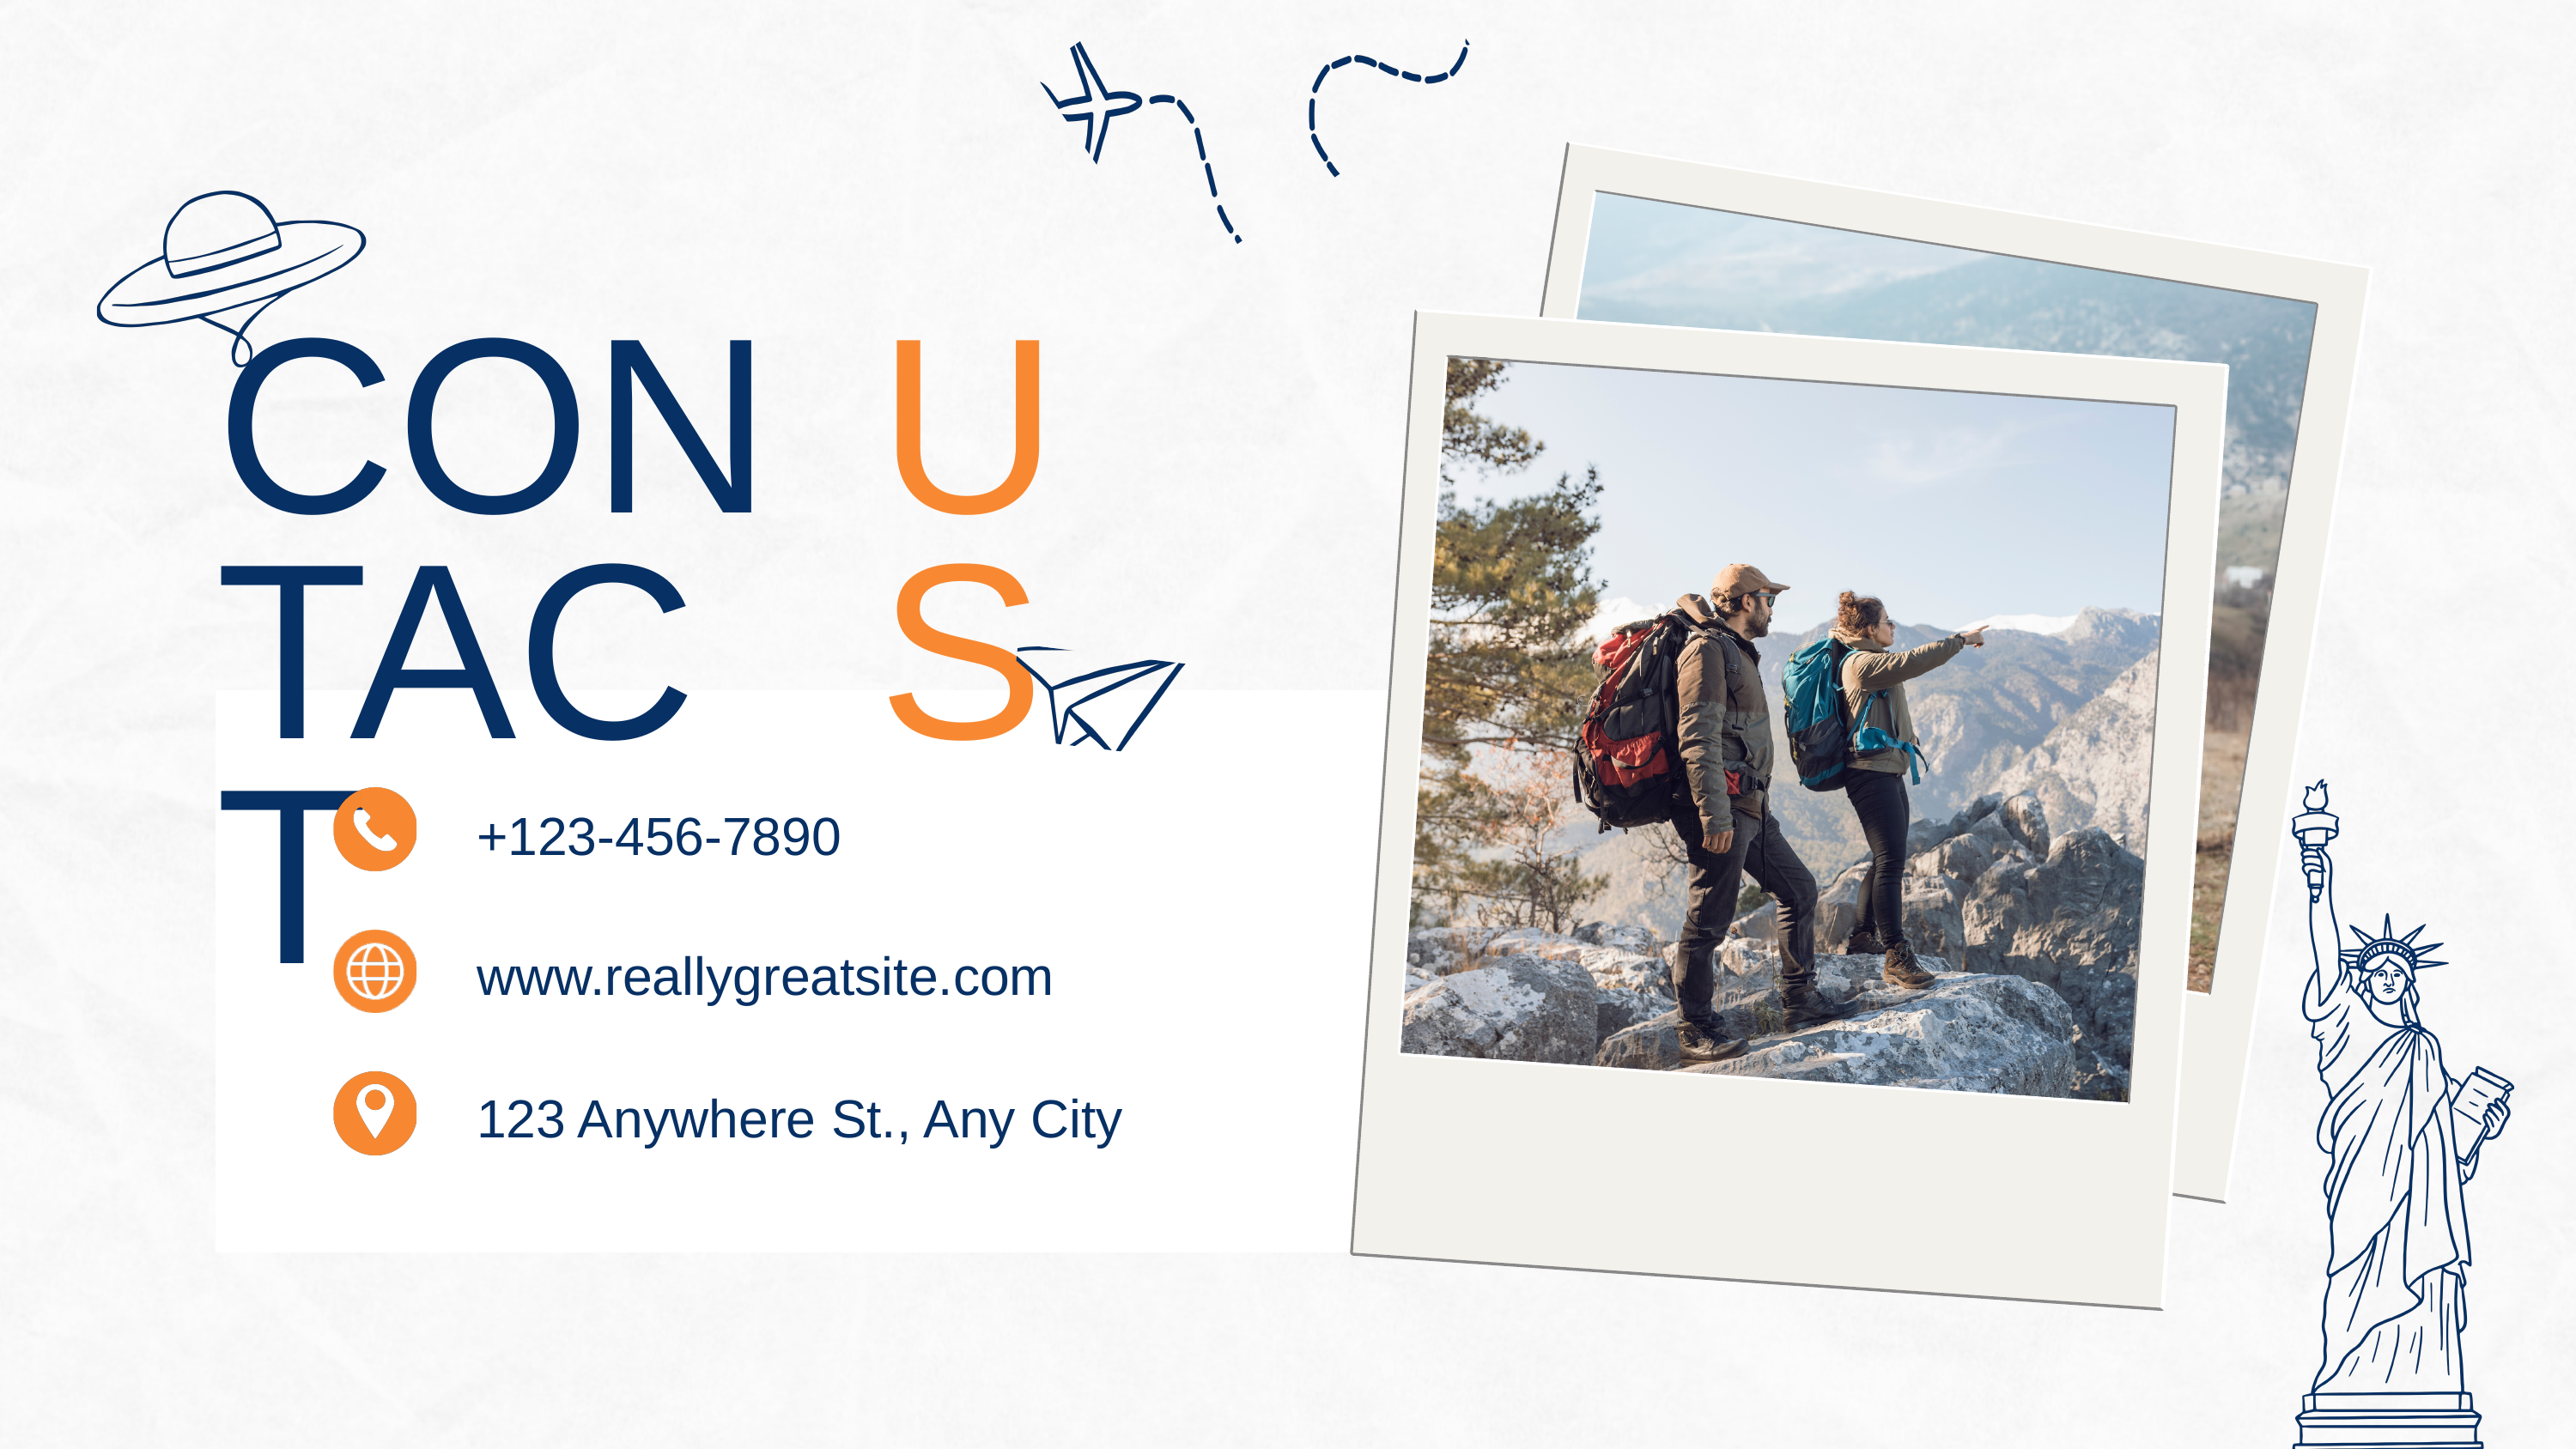

US
CONTACT

+123-456-7890

www.reallygreatsite.com

123 Anywhere St., Any City